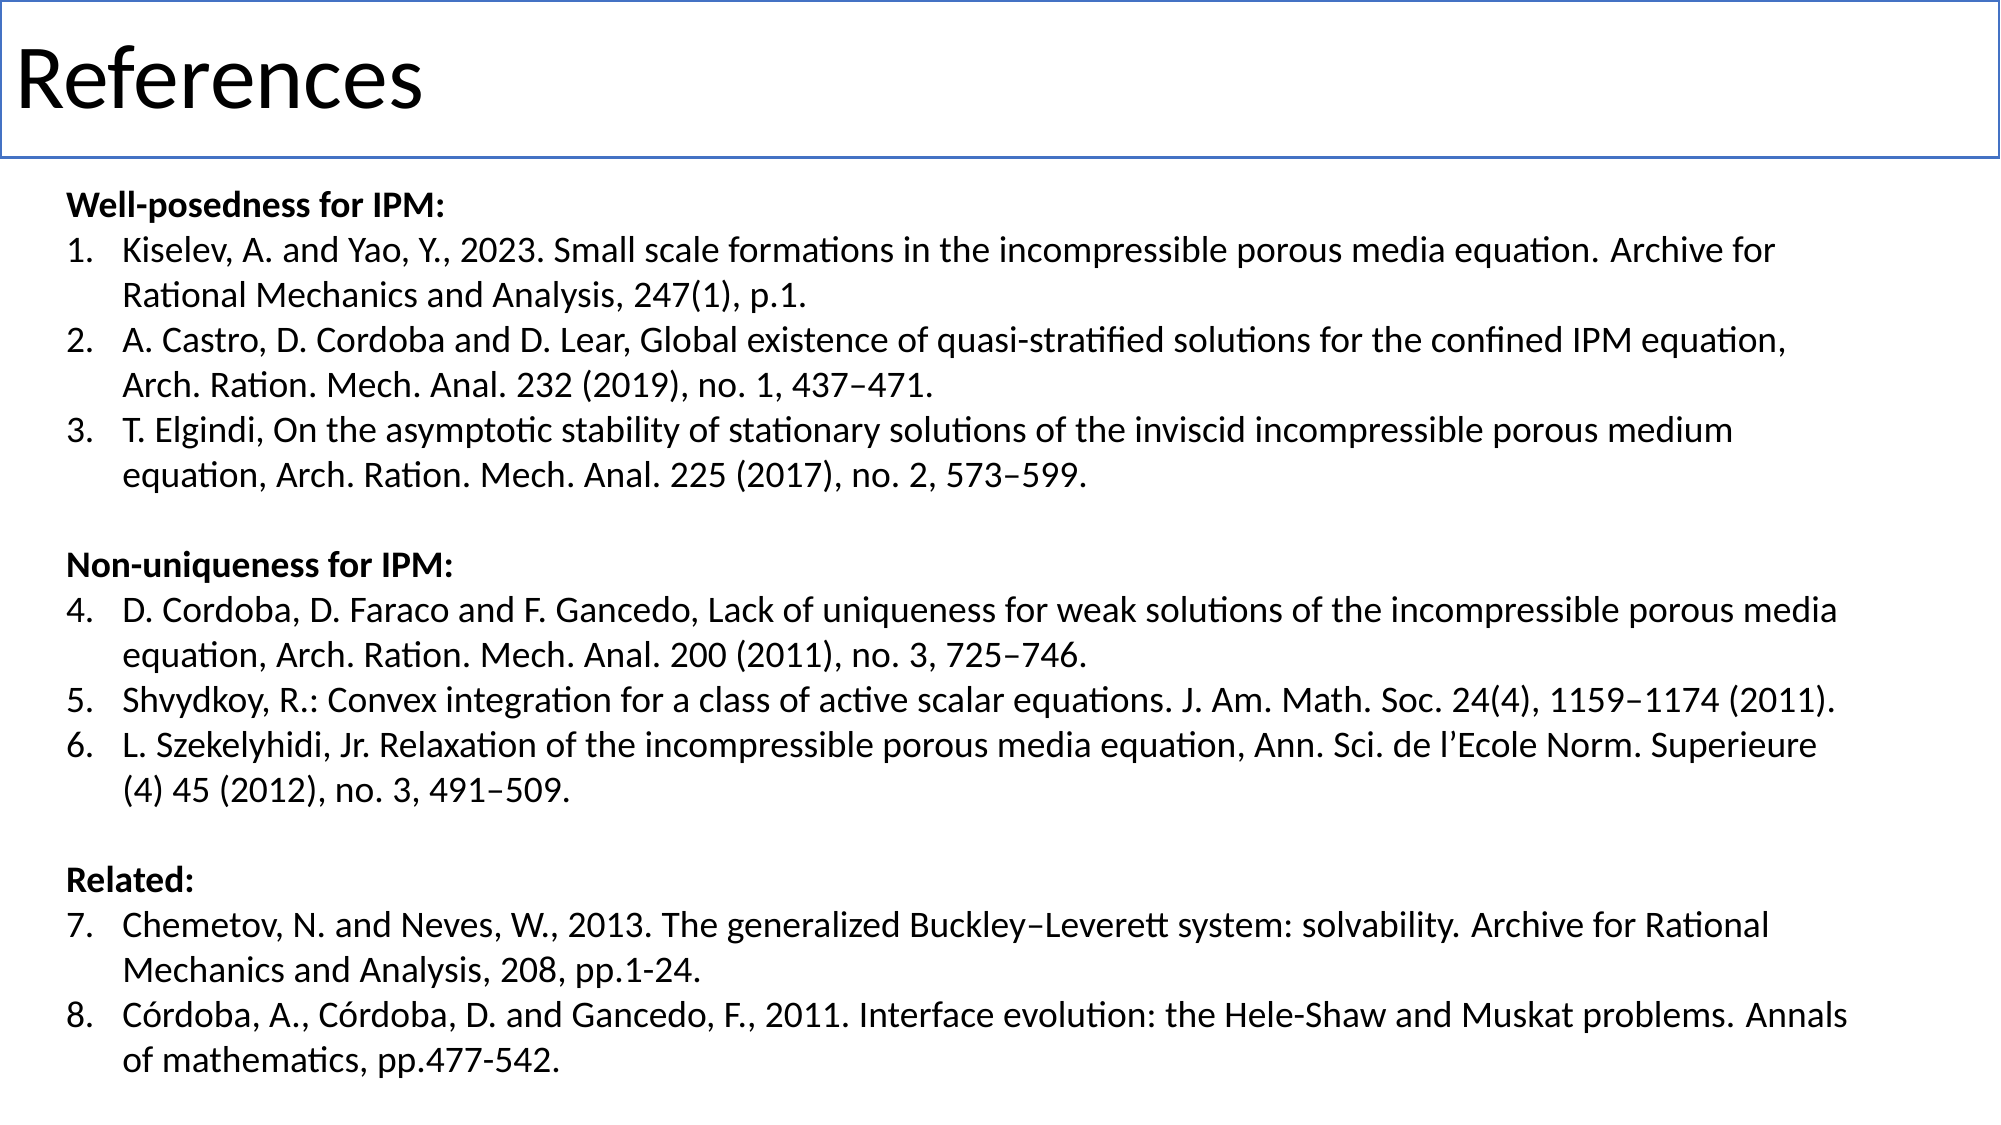

# References
Well-posedness for IPM:
Kiselev, A. and Yao, Y., 2023. Small scale formations in the incompressible porous media equation. Archive for Rational Mechanics and Analysis, 247(1), p.1.
A. Castro, D. Cordoba and D. Lear, Global existence of quasi-stratified solutions for the confined IPM equation, Arch. Ration. Mech. Anal. 232 (2019), no. 1, 437–471.
T. Elgindi, On the asymptotic stability of stationary solutions of the inviscid incompressible porous medium equation, Arch. Ration. Mech. Anal. 225 (2017), no. 2, 573–599.

Non-uniqueness for IPM:
D. Cordoba, D. Faraco and F. Gancedo, Lack of uniqueness for weak solutions of the incompressible porous media equation, Arch. Ration. Mech. Anal. 200 (2011), no. 3, 725–746.
Shvydkoy, R.: Convex integration for a class of active scalar equations. J. Am. Math. Soc. 24(4), 1159–1174 (2011).
L. Szekelyhidi, Jr. Relaxation of the incompressible porous media equation, Ann. Sci. de l’Ecole Norm. Superieure (4) 45 (2012), no. 3, 491–509.

Related:
Chemetov, N. and Neves, W., 2013. The generalized Buckley–Leverett system: solvability. Archive for Rational Mechanics and Analysis, 208, pp.1-24.
Córdoba, A., Córdoba, D. and Gancedo, F., 2011. Interface evolution: the Hele-Shaw and Muskat problems. Annals of mathematics, pp.477-542.